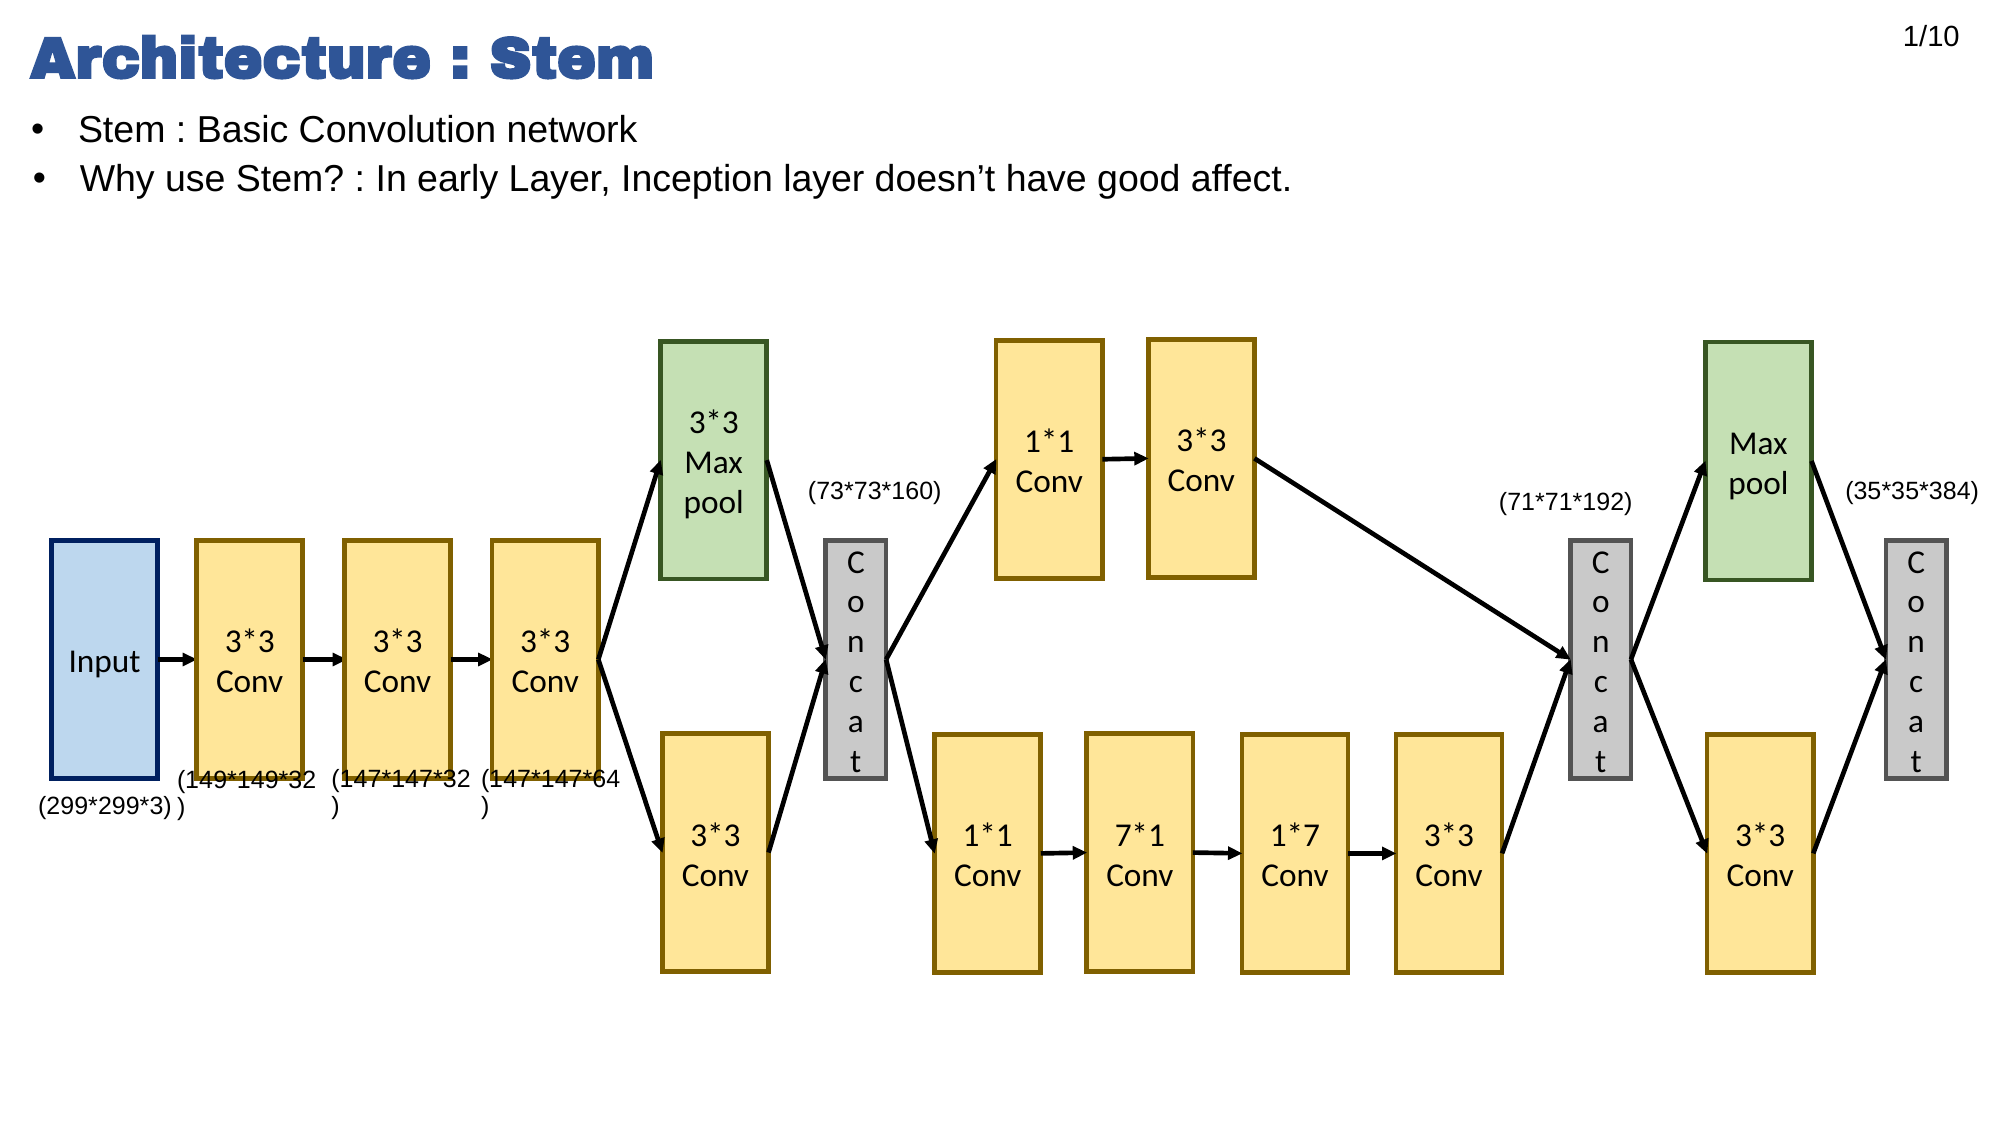

1/10
Architecture : Stem
Stem : Basic Convolution network
Why use Stem? : In early Layer, Inception layer doesn’t have good affect.
3*3
Conv
1*1
Conv
3*3
Max
pool
Max
pool
(35*35*384)
(73*73*160)
(71*71*192)
C
o
n
c
a
t
Input
3*3
Conv
3*3
Conv
3*3
Conv
C
o
n
c
a
t
C
o
n
c
a
t
7*1
Conv
3*3
Conv
1*1
Conv
1*7
Conv
3*3
Conv
3*3
Conv
(147*147*32)
(299*299*3)
(147*147*64)
(149*149*32)